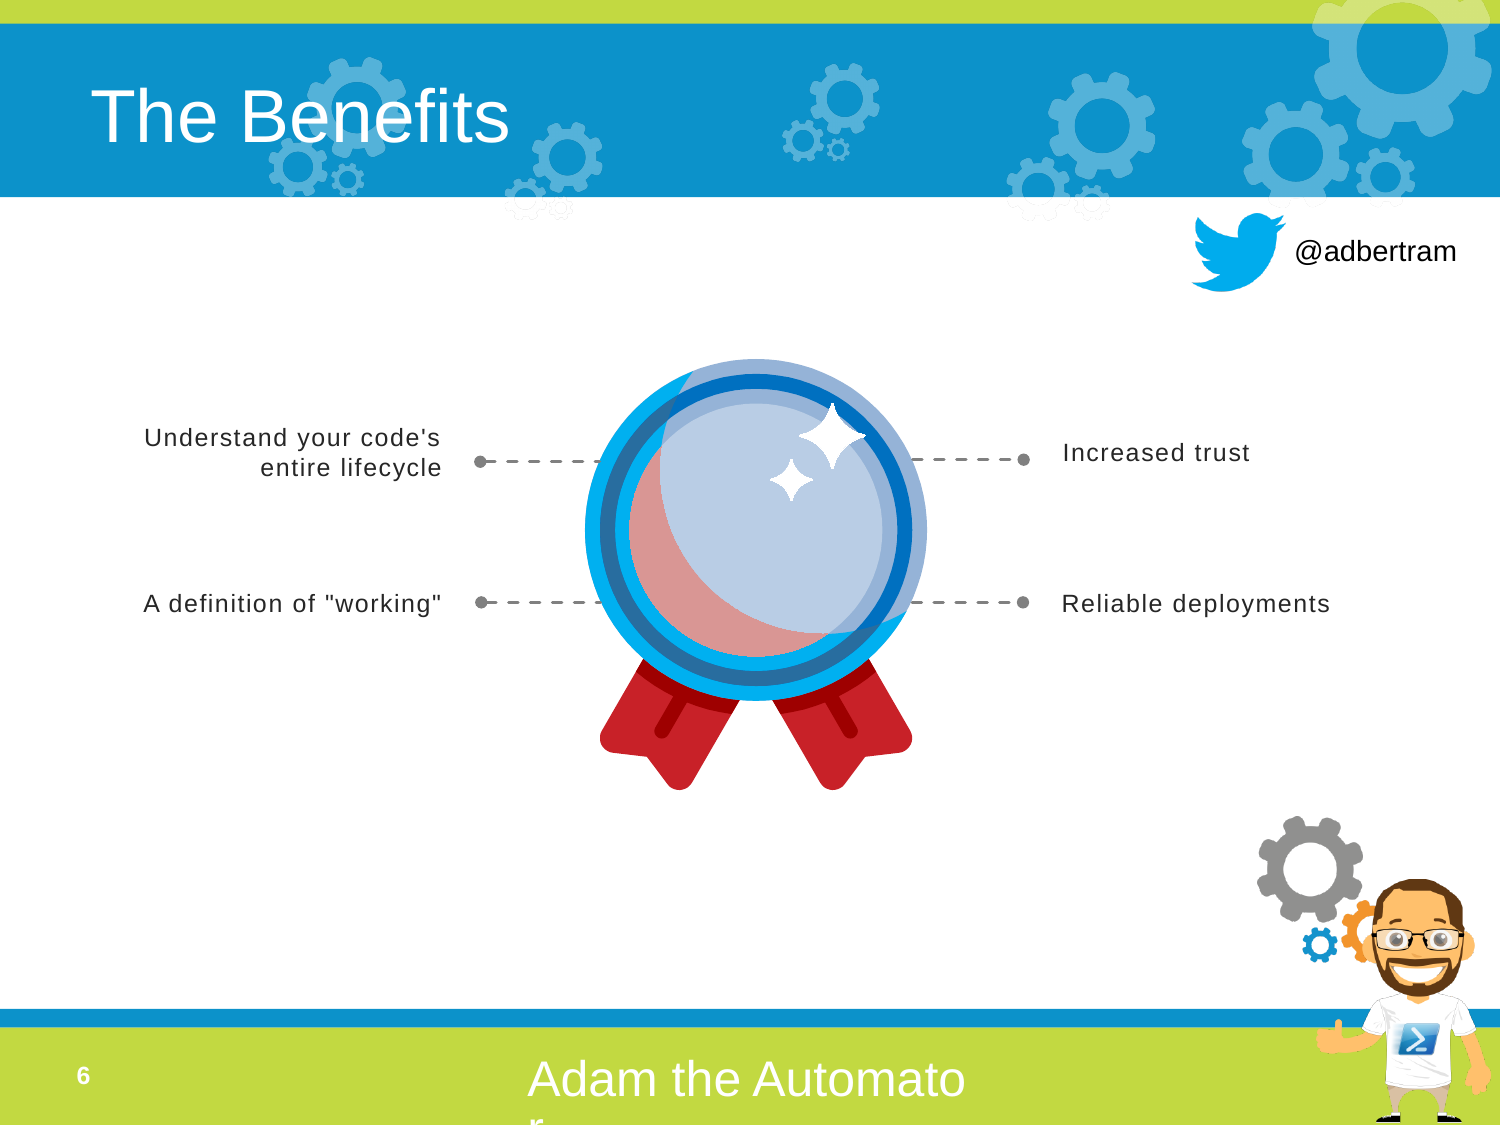

# The Benefits

Understand your code's entire lifecycle
Increased trust
Reliable deployments
A definition of "working"
6
Adam the Automator